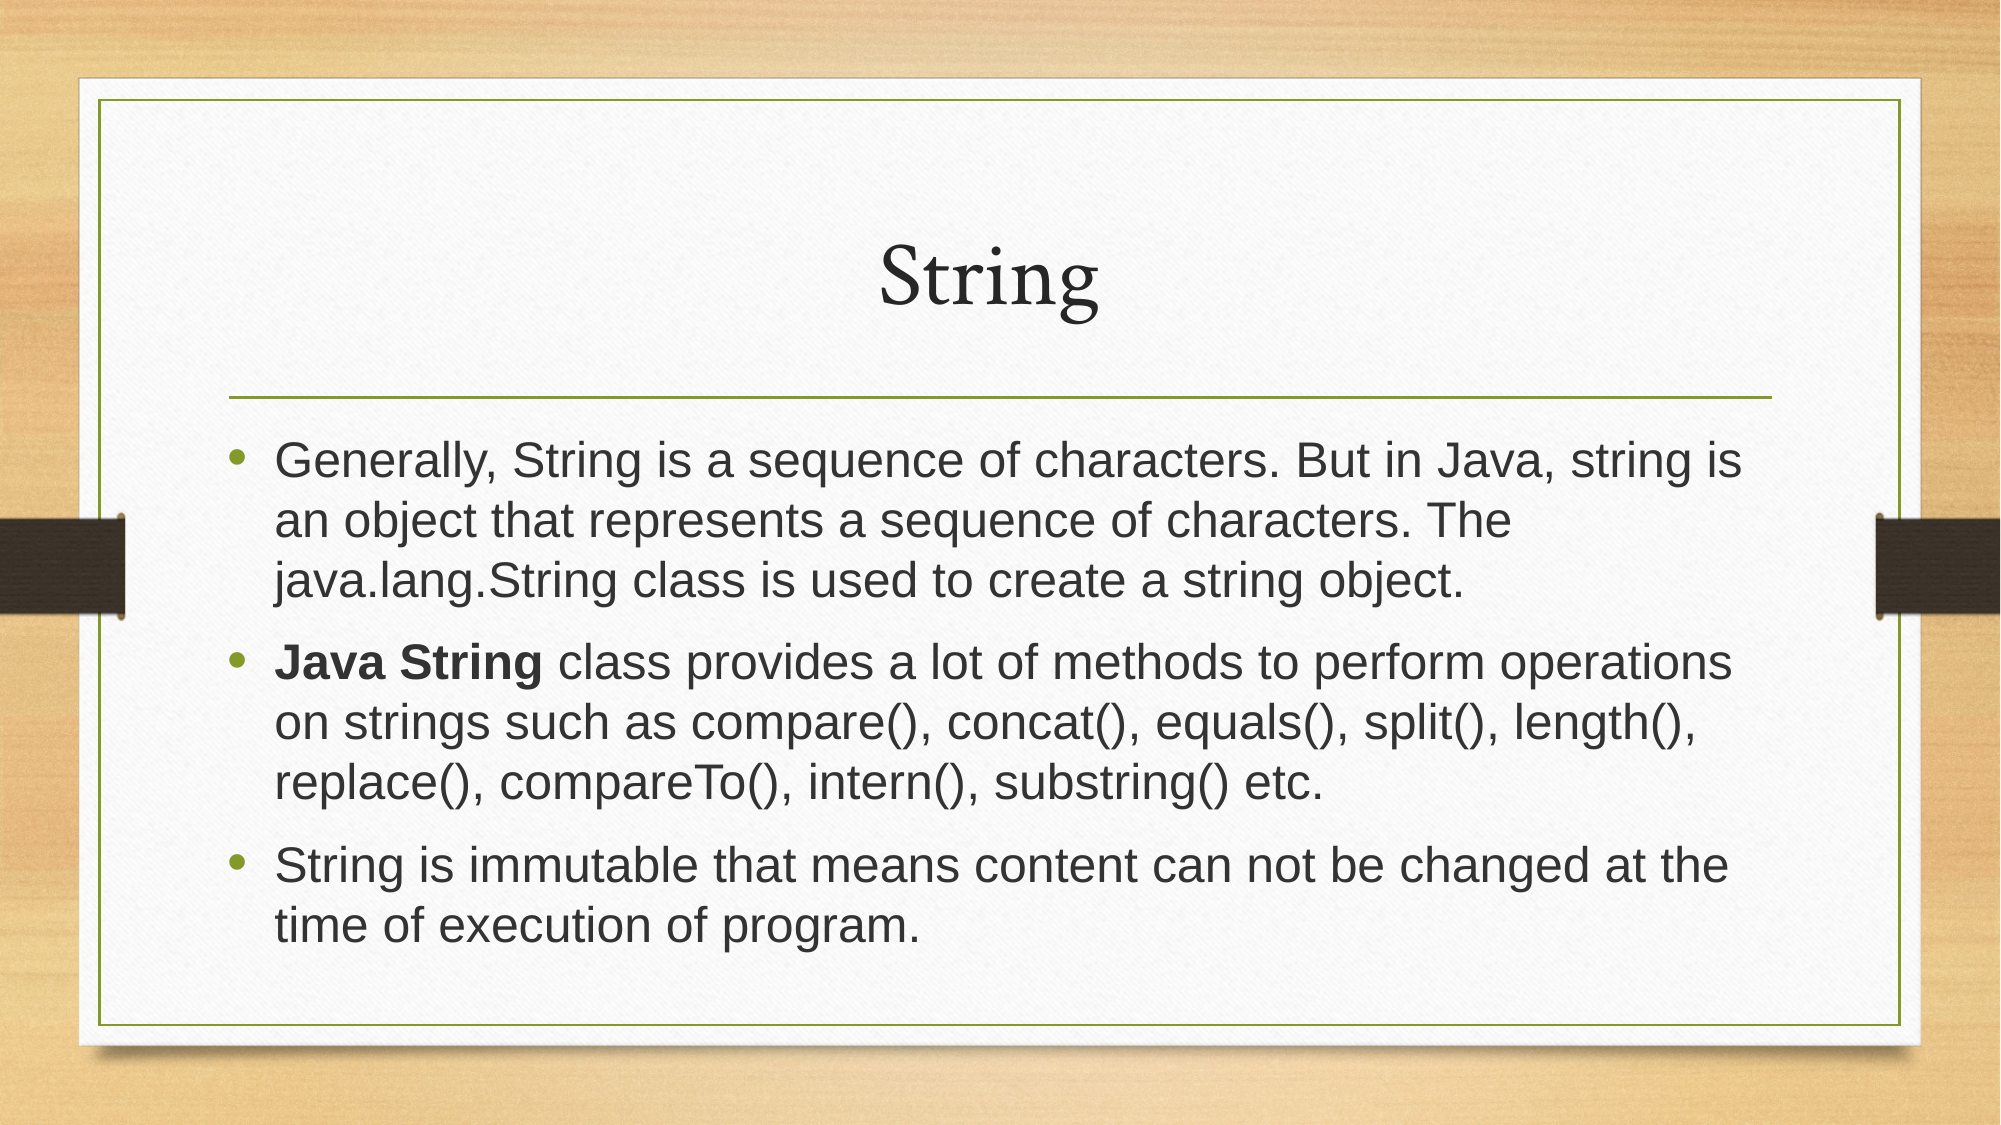

# String
Generally, String is a sequence of characters. But in Java, string is an object that represents a sequence of characters. The java.lang.String class is used to create a string object.
Java String class provides a lot of methods to perform operations on strings such as compare(), concat(), equals(), split(), length(), replace(), compareTo(), intern(), substring() etc.
String is immutable that means content can not be changed at the time of execution of program.